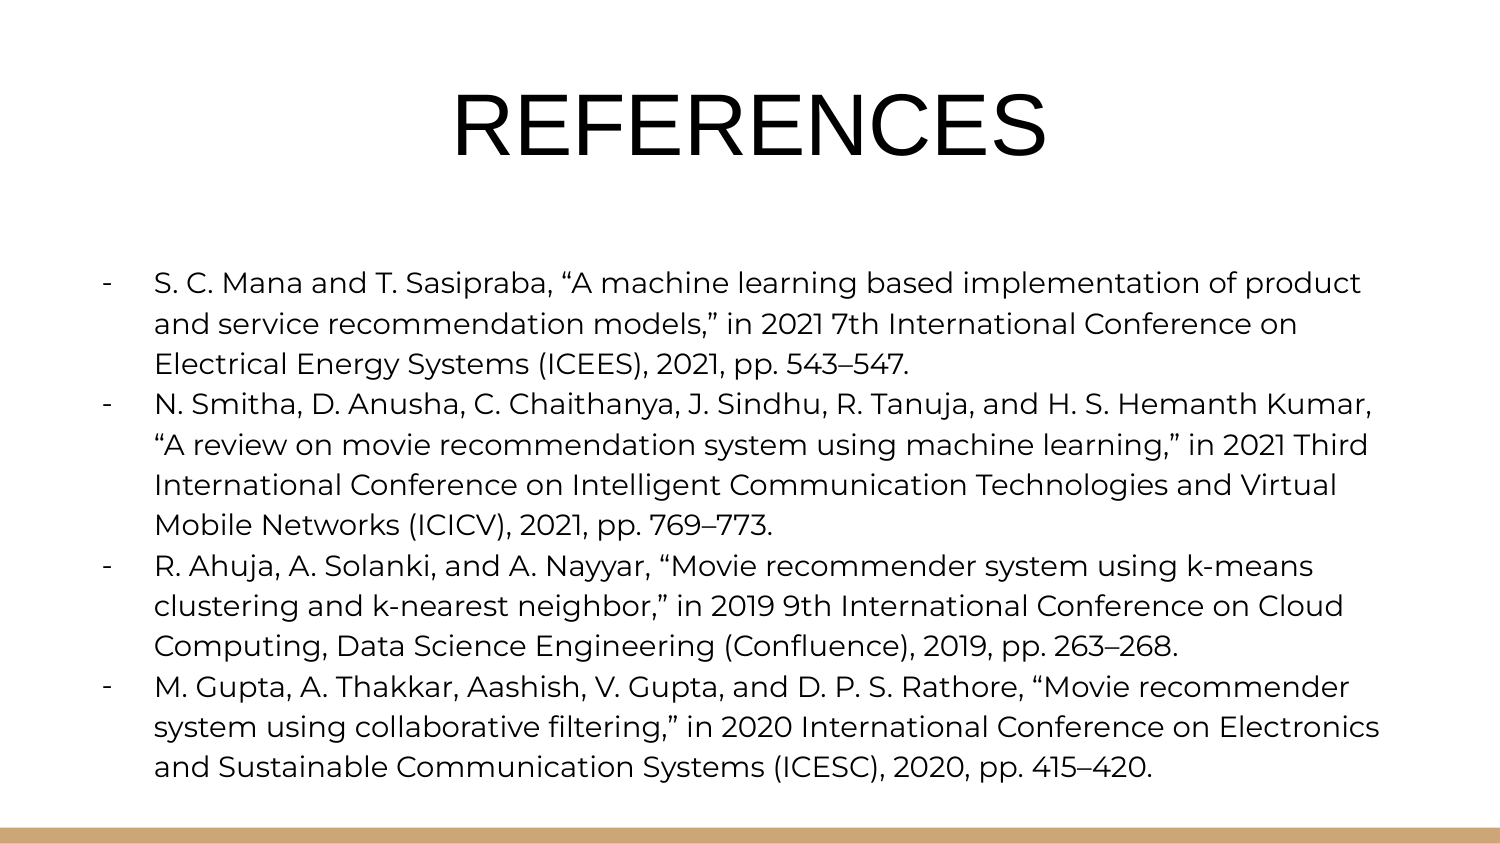

# REFERENCES
S. C. Mana and T. Sasipraba, “A machine learning based implementation of product and service recommendation models,” in 2021 7th International Conference on Electrical Energy Systems (ICEES), 2021, pp. 543–547.
N. Smitha, D. Anusha, C. Chaithanya, J. Sindhu, R. Tanuja, and H. S. Hemanth Kumar, “A review on movie recommendation system using machine learning,” in 2021 Third International Conference on Intelligent Communication Technologies and Virtual Mobile Networks (ICICV), 2021, pp. 769–773.
R. Ahuja, A. Solanki, and A. Nayyar, “Movie recommender system using k-means clustering and k-nearest neighbor,” in 2019 9th International Conference on Cloud Computing, Data Science Engineering (Confluence), 2019, pp. 263–268.
M. Gupta, A. Thakkar, Aashish, V. Gupta, and D. P. S. Rathore, “Movie recommender system using collaborative filtering,” in 2020 International Conference on Electronics and Sustainable Communication Systems (ICESC), 2020, pp. 415–420.